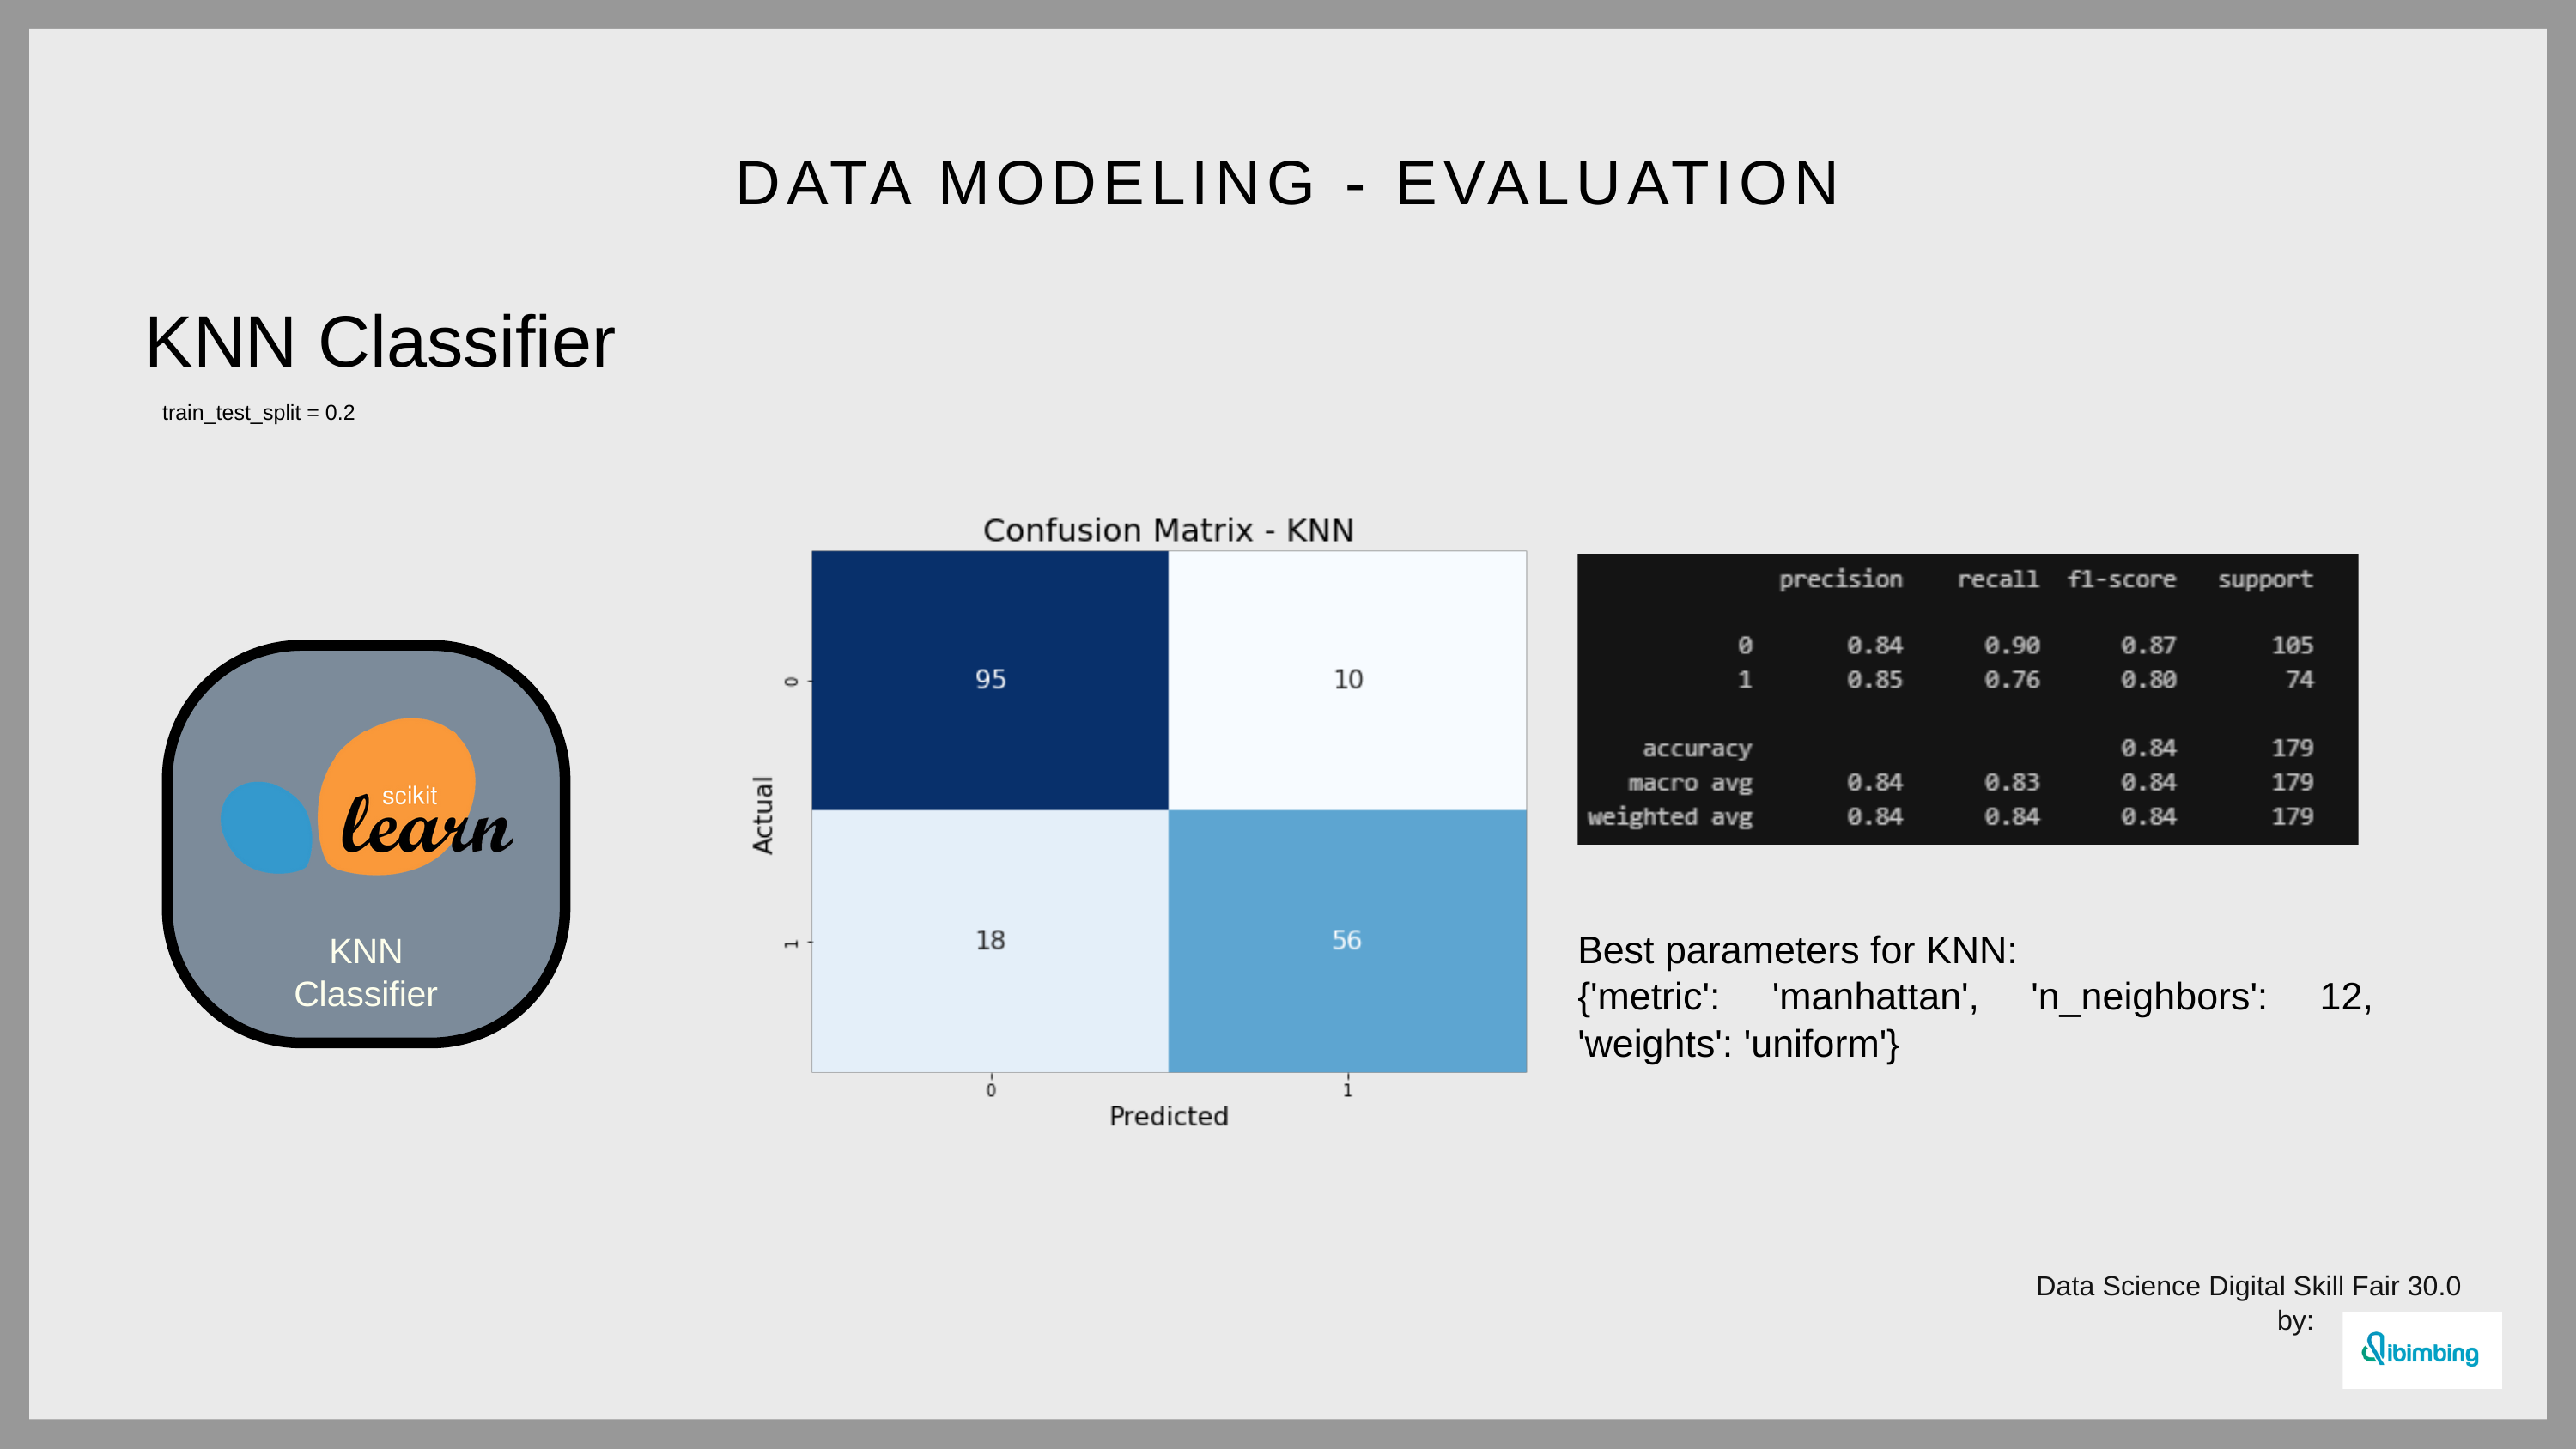

DATA MODELING - EVALUATION
KNN Classifier
train_test_split = 0.2

KNN Classifier
Best parameters for KNN:
{'metric': 'manhattan', 'n_neighbors': 12, 'weights': 'uniform'}
Data Science Digital Skill Fair 30.0
             by: